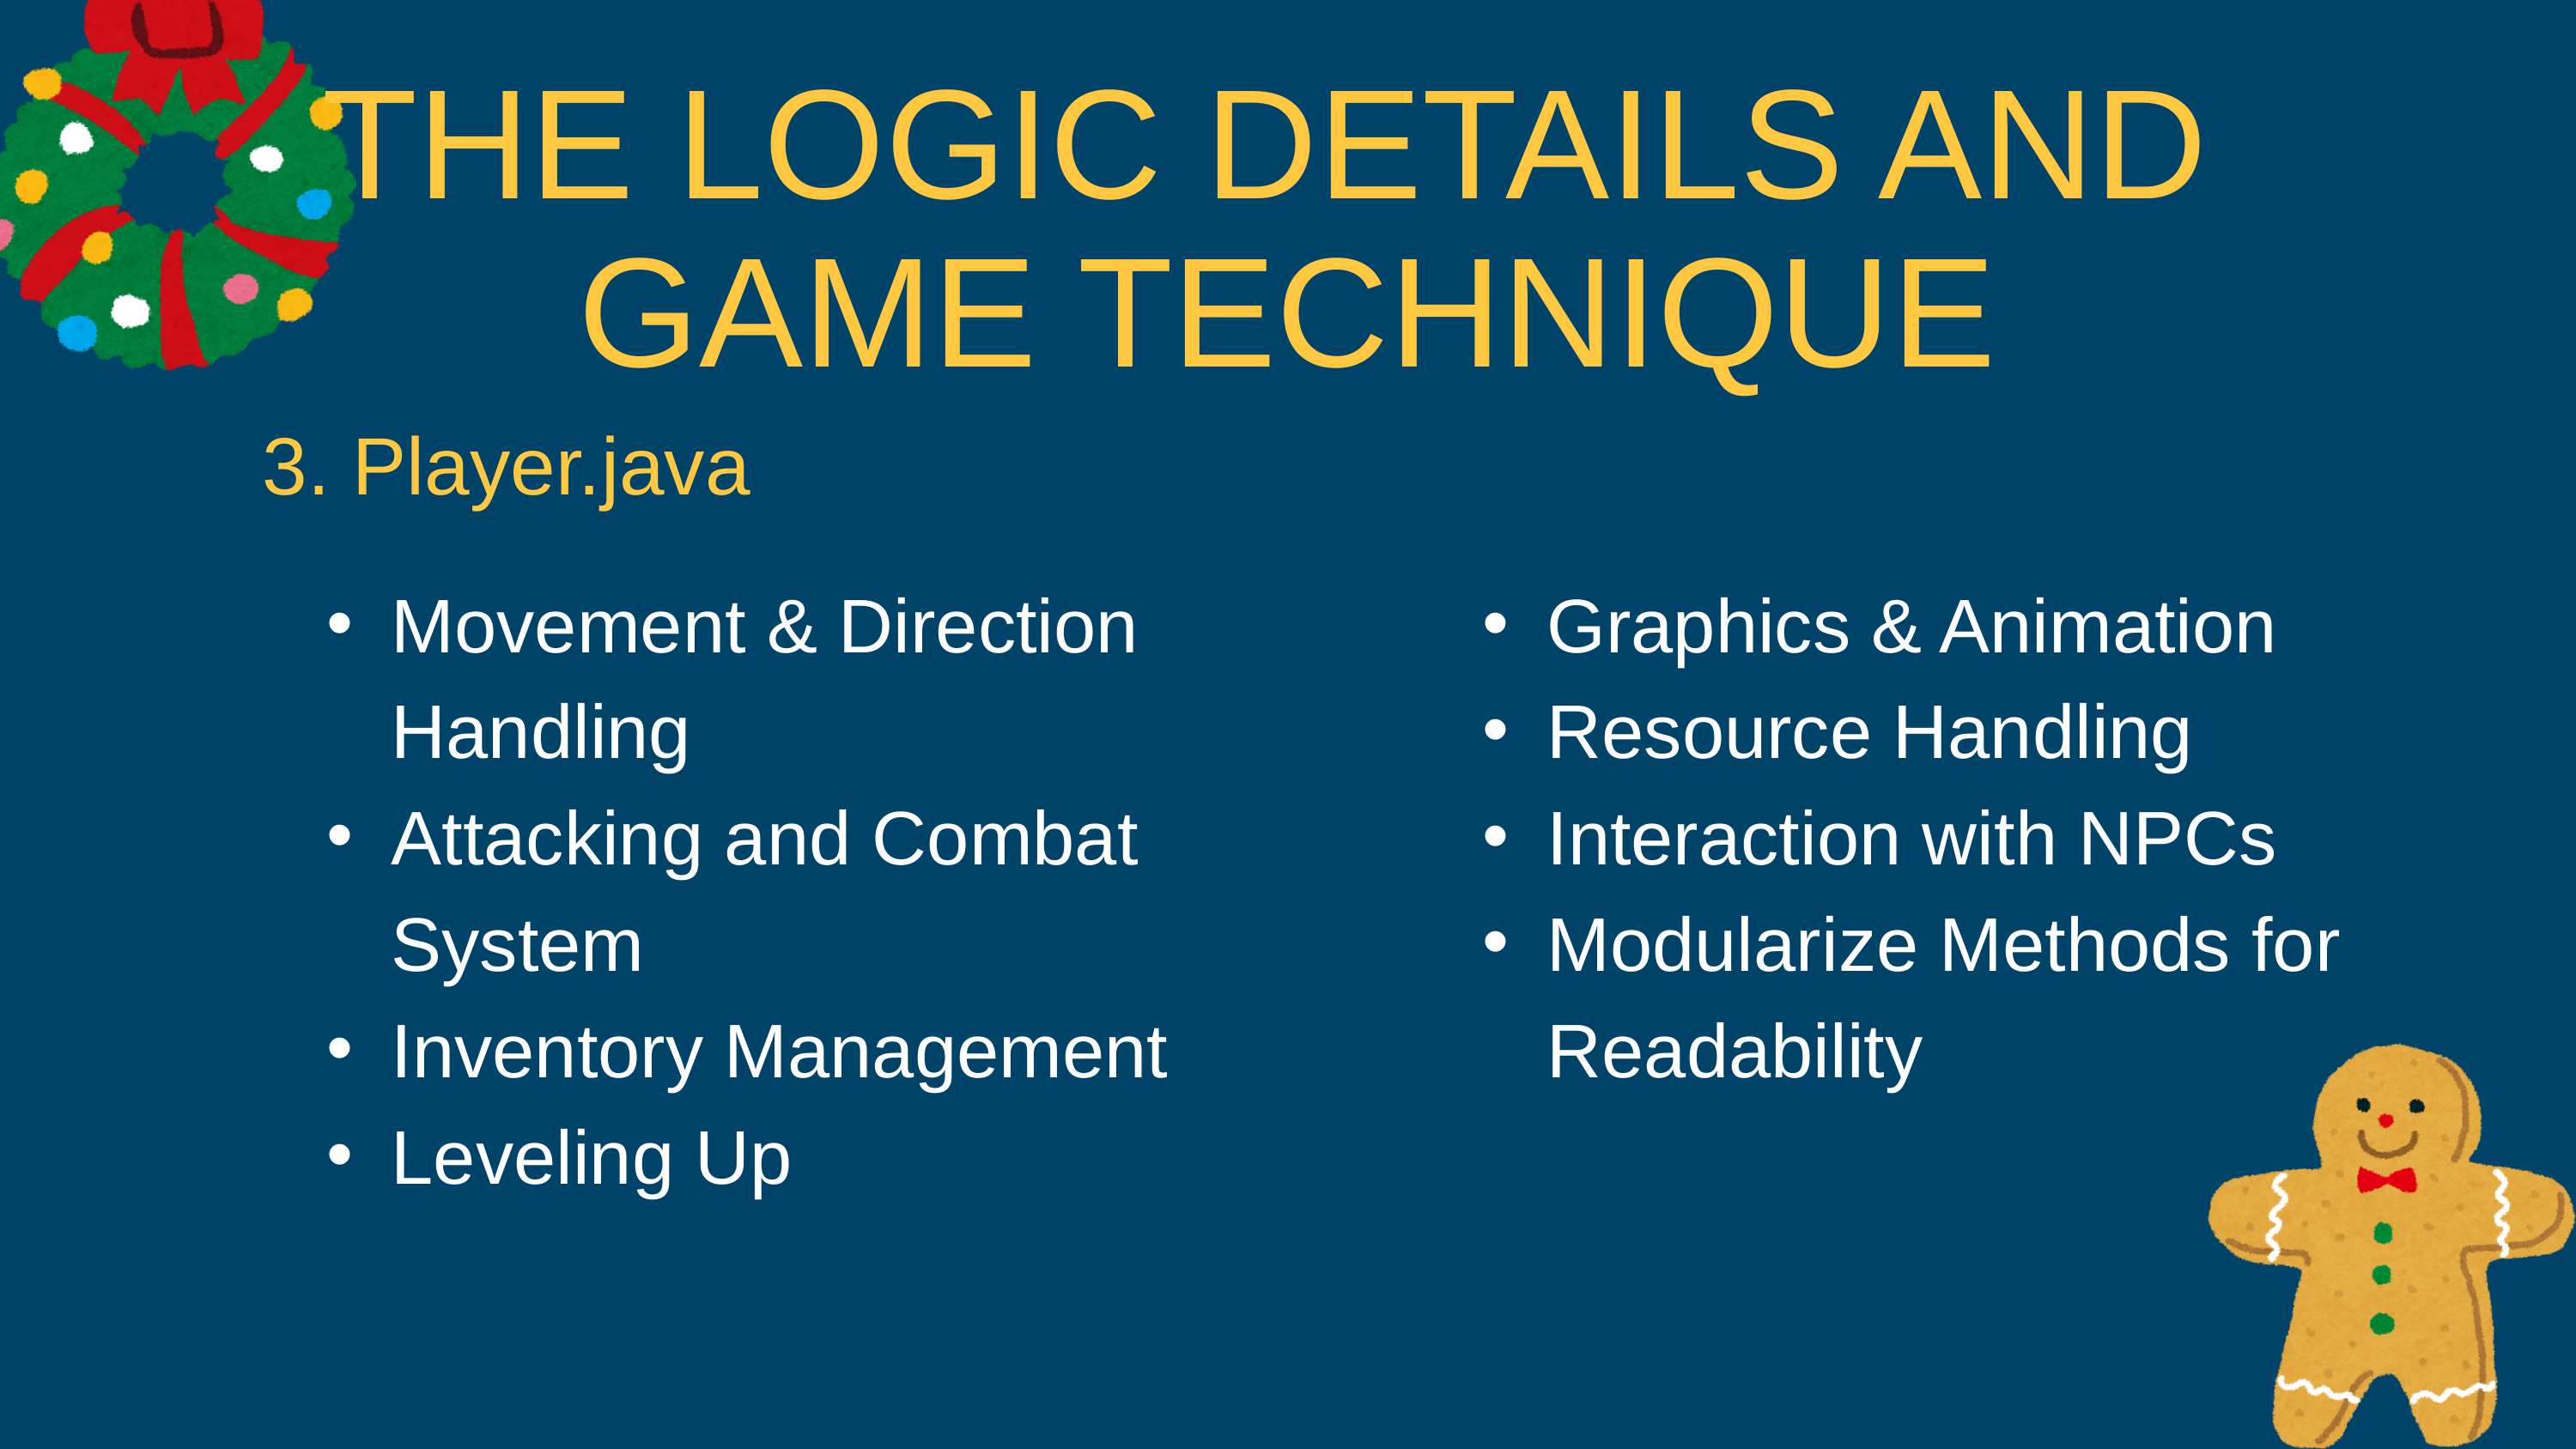

THE LOGIC DETAILS AND
GAME TECHNIQUE
3. Player.java
Movement & Direction Handling
Attacking and Combat System
Inventory Management
Leveling Up
Graphics & Animation
Resource Handling
Interaction with NPCs
Modularize Methods for Readability